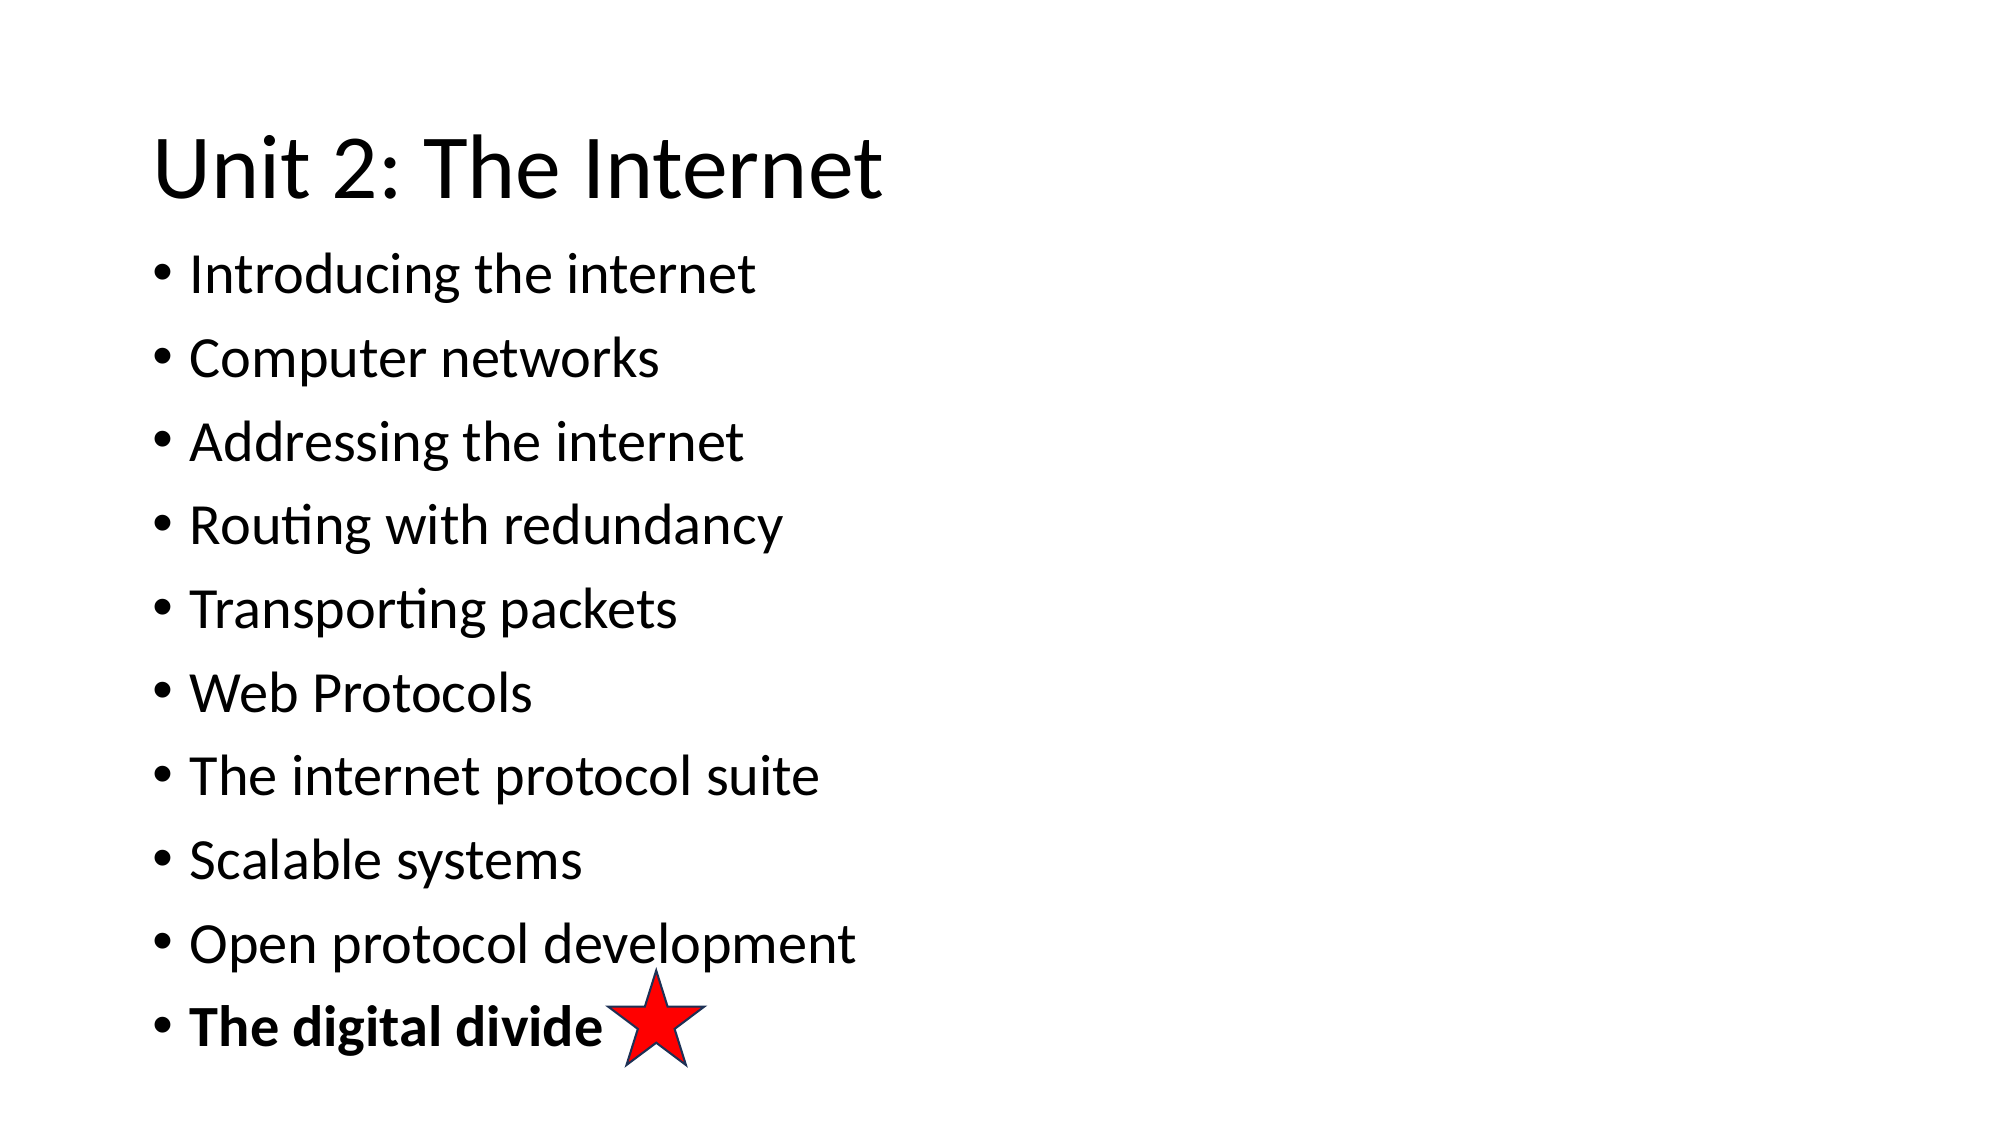

# Unit 2: The Internet
Introducing the internet
Computer networks
Addressing the internet
Routing with redundancy
Transporting packets
Web Protocols
The internet protocol suite
Scalable systems
Open protocol development
The digital divide